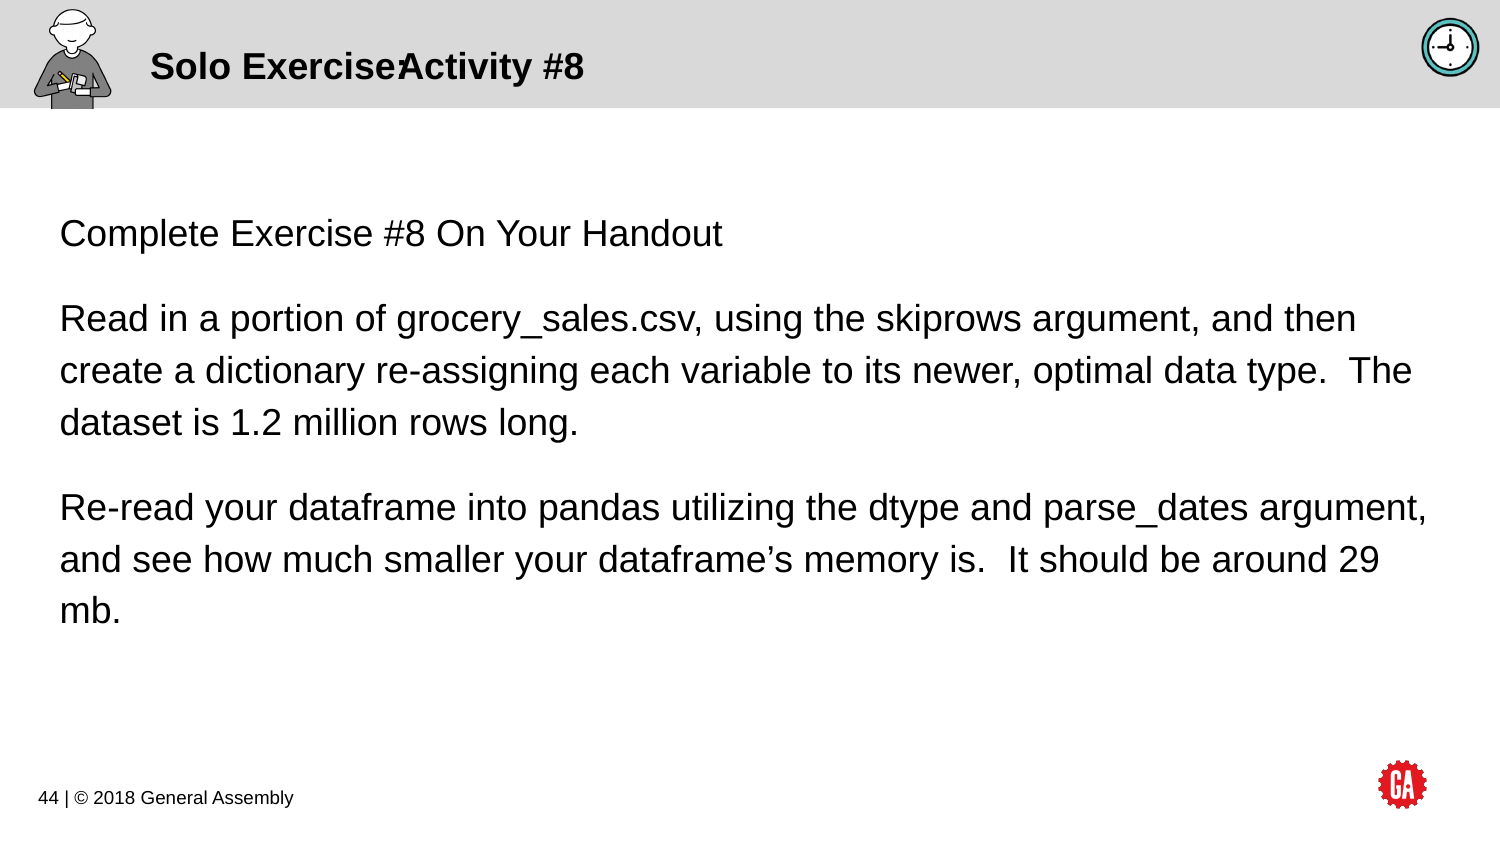

# Activity #8
Complete Exercise #8 On Your Handout
Read in a portion of grocery_sales.csv, using the skiprows argument, and then create a dictionary re-assigning each variable to its newer, optimal data type.  The dataset is 1.2 million rows long.
Re-read your dataframe into pandas utilizing the dtype and parse_dates argument, and see how much smaller your dataframe’s memory is.  It should be around 29 mb.
44 | © 2018 General Assembly
44